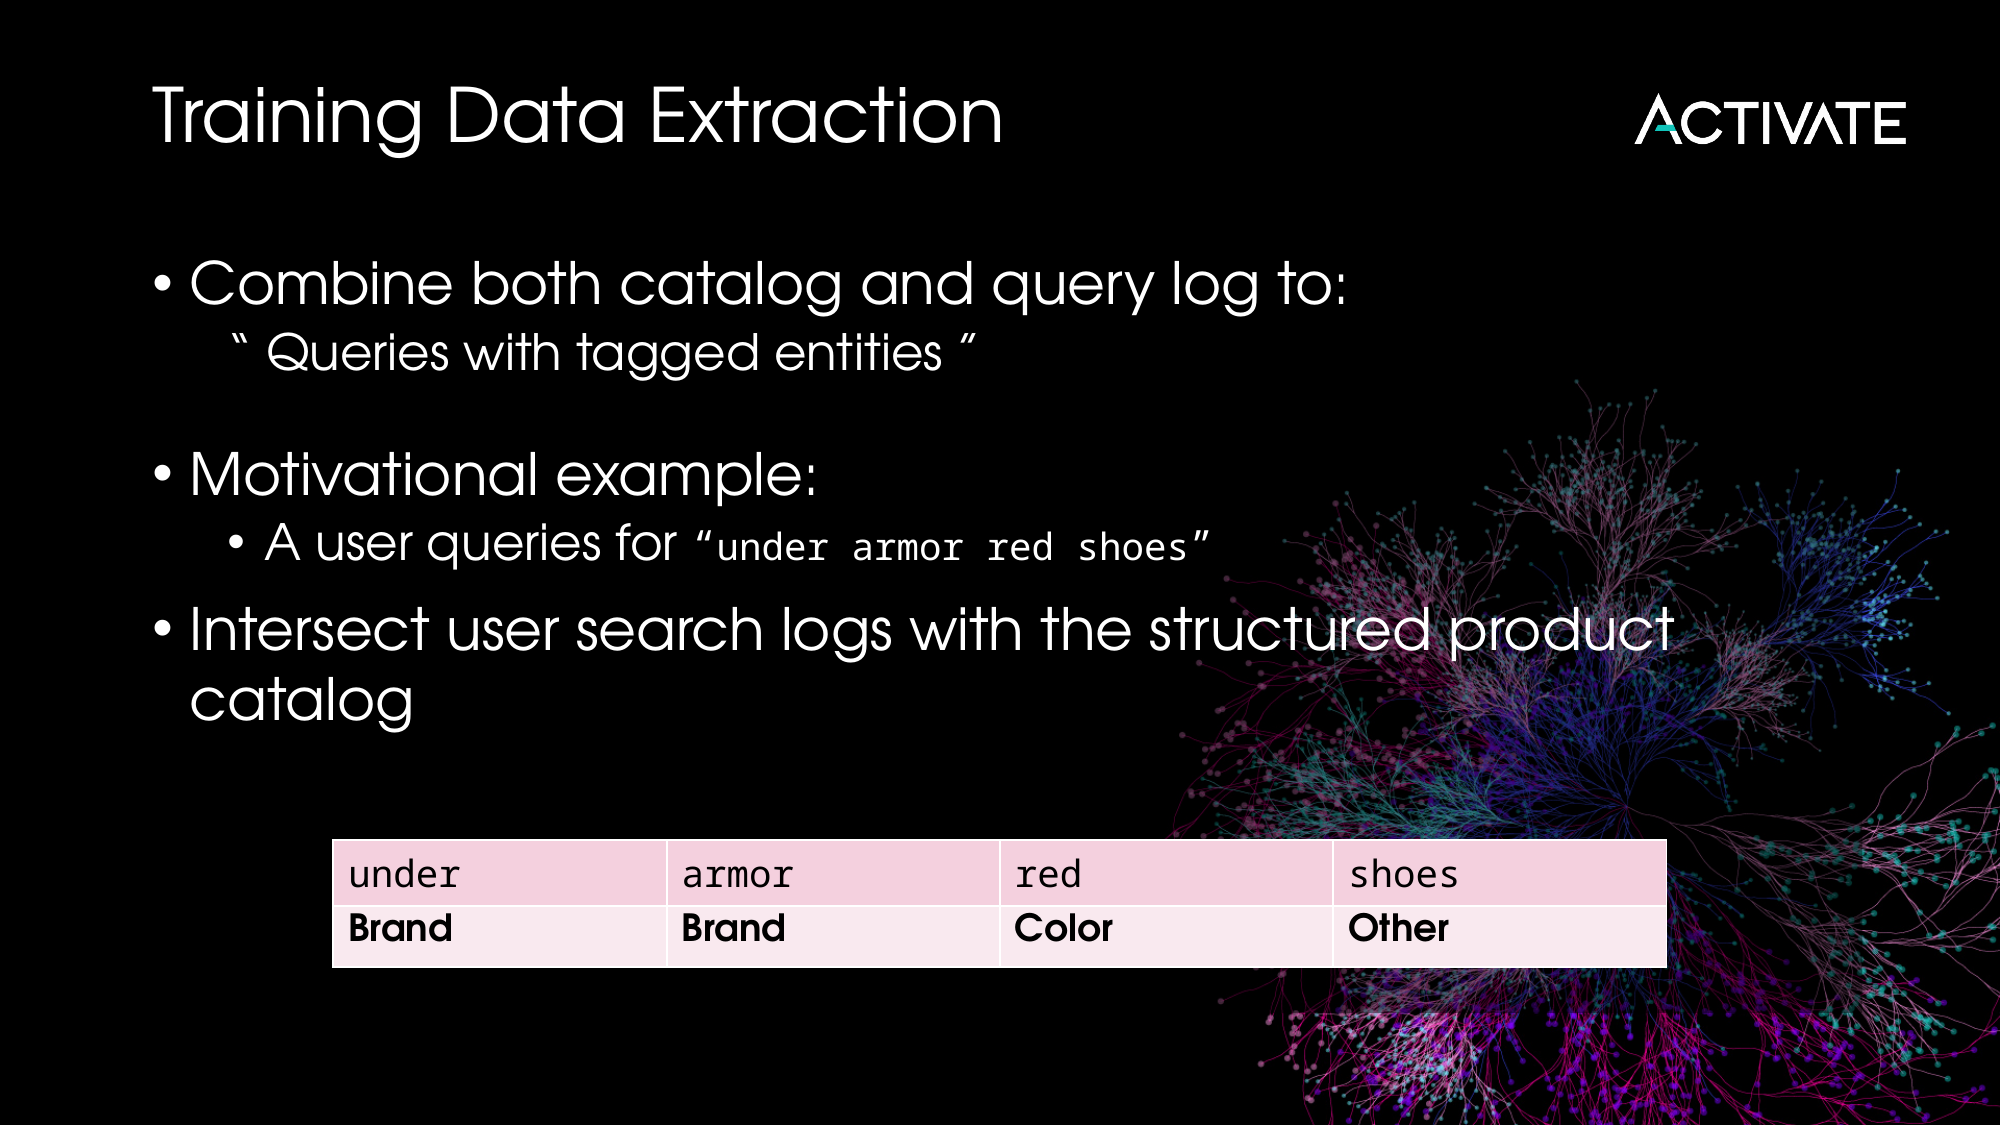

# Training Data Extraction
Combine both catalog and query log to:
“ Queries with tagged entities ”
Motivational example:
A user queries for “under armor red shoes”
Intersect user search logs with the structured product catalog

| under | armor | red | shoes |
| --- | --- | --- | --- |
| Brand | Brand | Color | Other |